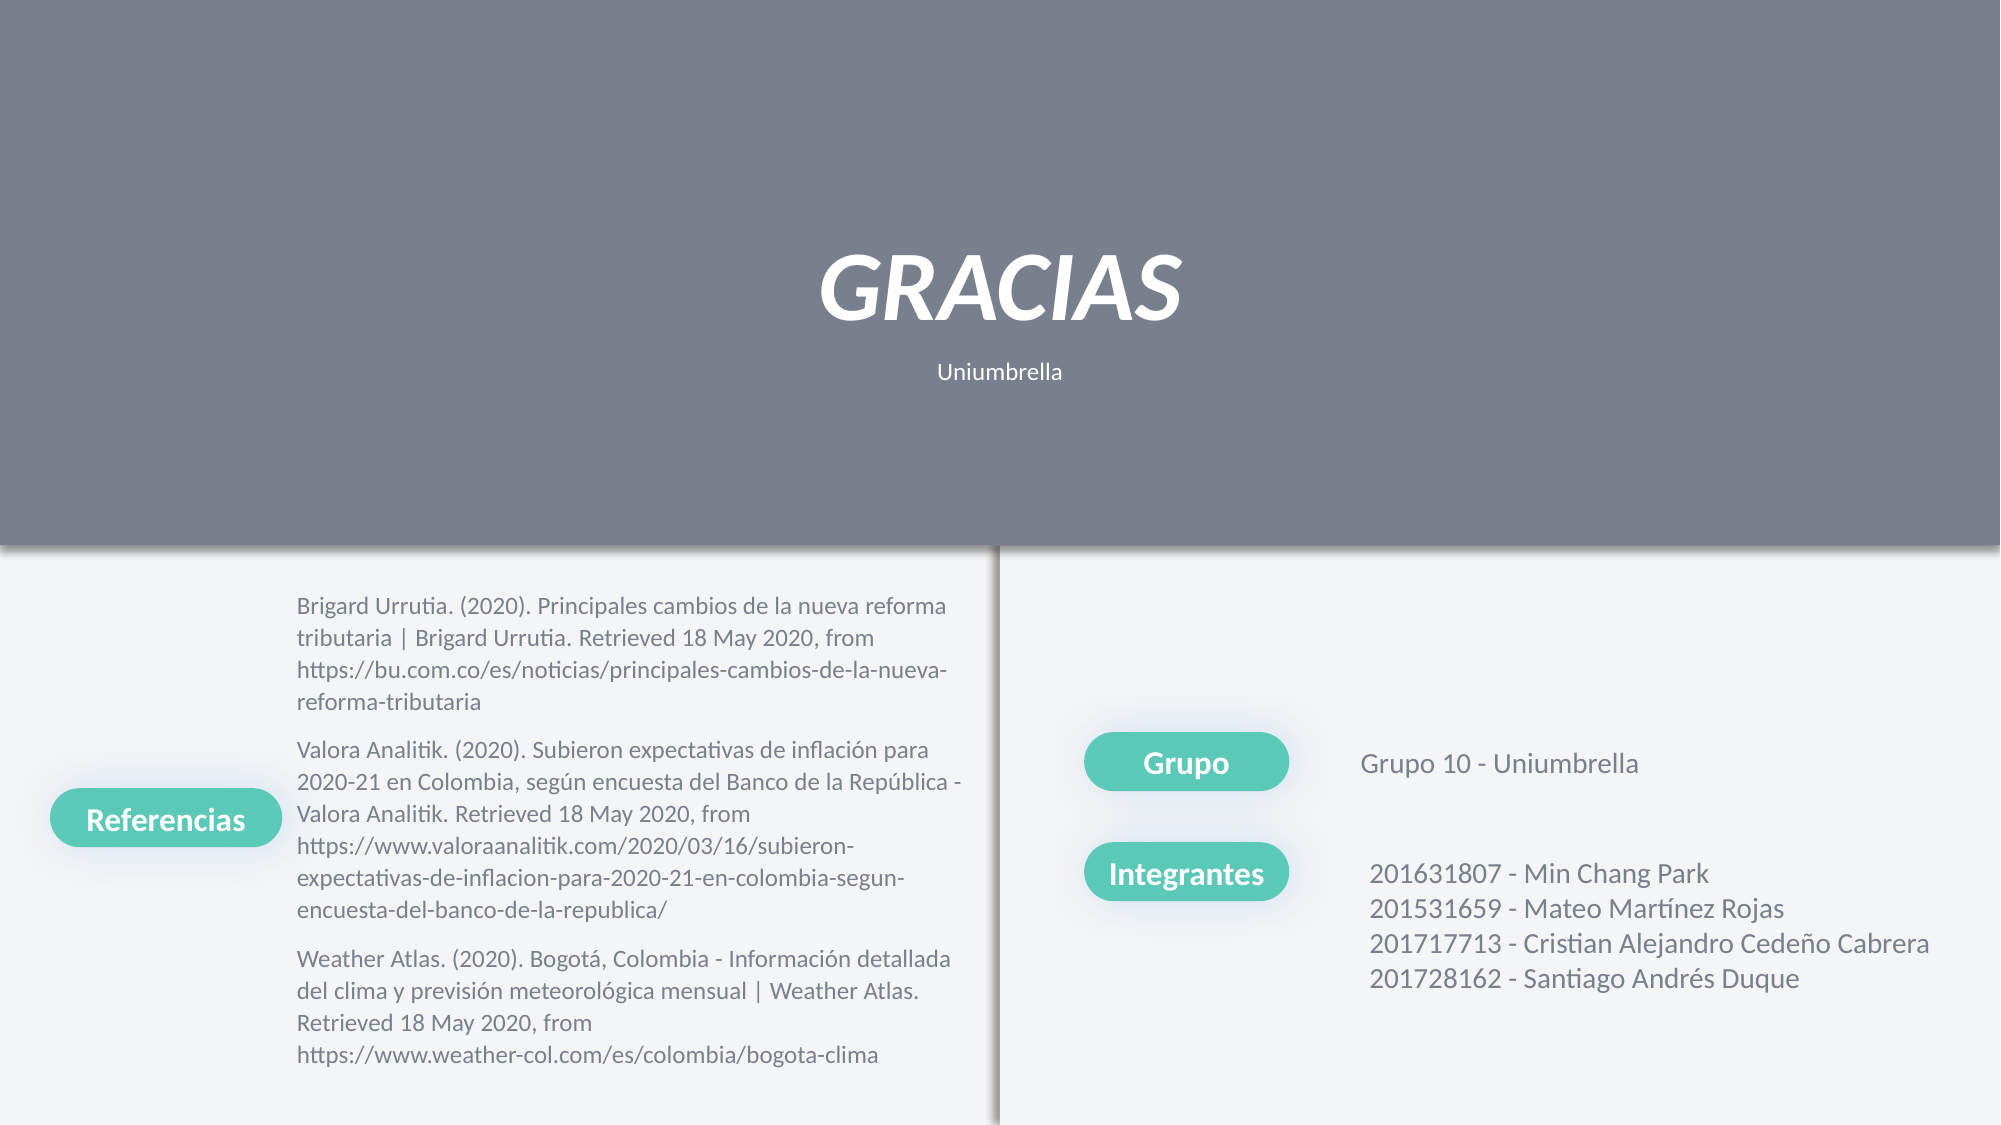

GRACIAS
Uniumbrella

Brigard Urrutia. (2020). Principales cambios de la nueva reforma tributaria | Brigard Urrutia. Retrieved 18 May 2020, from https://bu.com.co/es/noticias/principales-cambios-de-la-nueva-reforma-tributaria
Valora Analitik. (2020). Subieron expectativas de inflación para 2020-21 en Colombia, según encuesta del Banco de la República - Valora Analitik. Retrieved 18 May 2020, from https://www.valoraanalitik.com/2020/03/16/subieron-expectativas-de-inflacion-para-2020-21-en-colombia-segun-encuesta-del-banco-de-la-republica/
Weather Atlas. (2020). Bogotá, Colombia - Información detallada del clima y previsión meteorológica mensual | Weather Atlas. Retrieved 18 May 2020, from https://www.weather-col.com/es/colombia/bogota-clima
Grupo
Grupo 10 - Uniumbrella
Referencias
Integrantes
201631807 - Min Chang Park
201531659 - Mateo Martínez Rojas
201717713 - Cristian Alejandro Cedeño Cabrera
201728162 - Santiago Andrés Duque